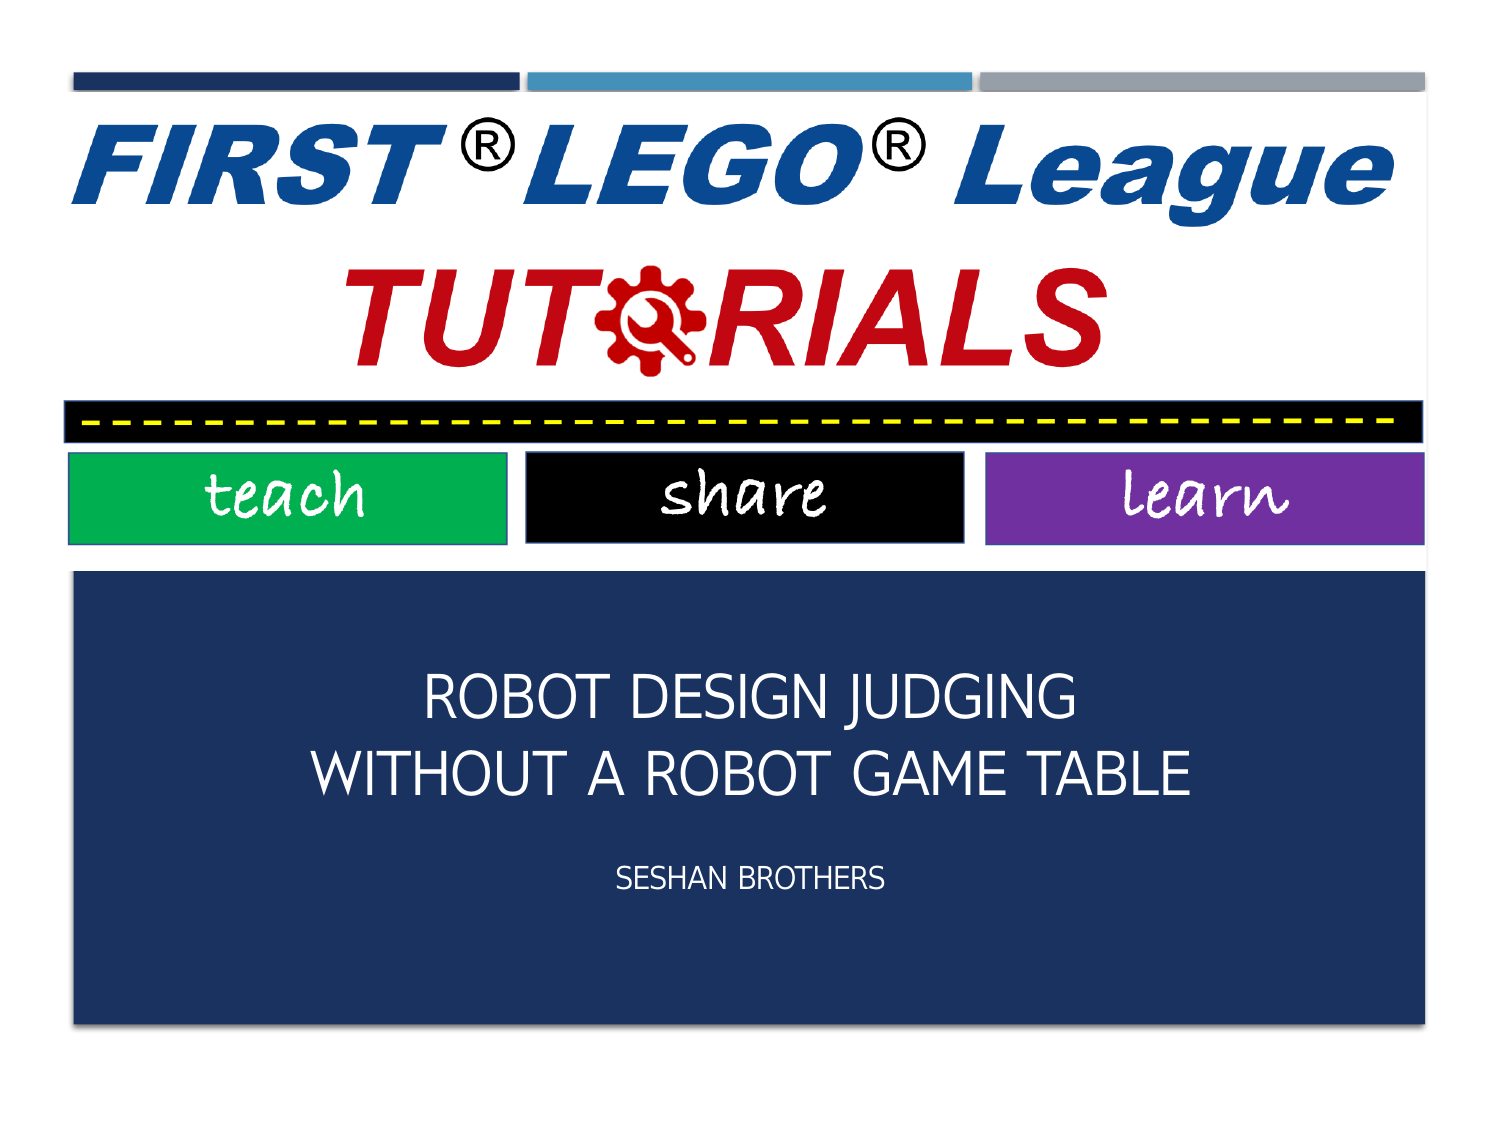

# ROBOT DESIGN JUDGING Without A ROBOT Game Table
Seshan brothers